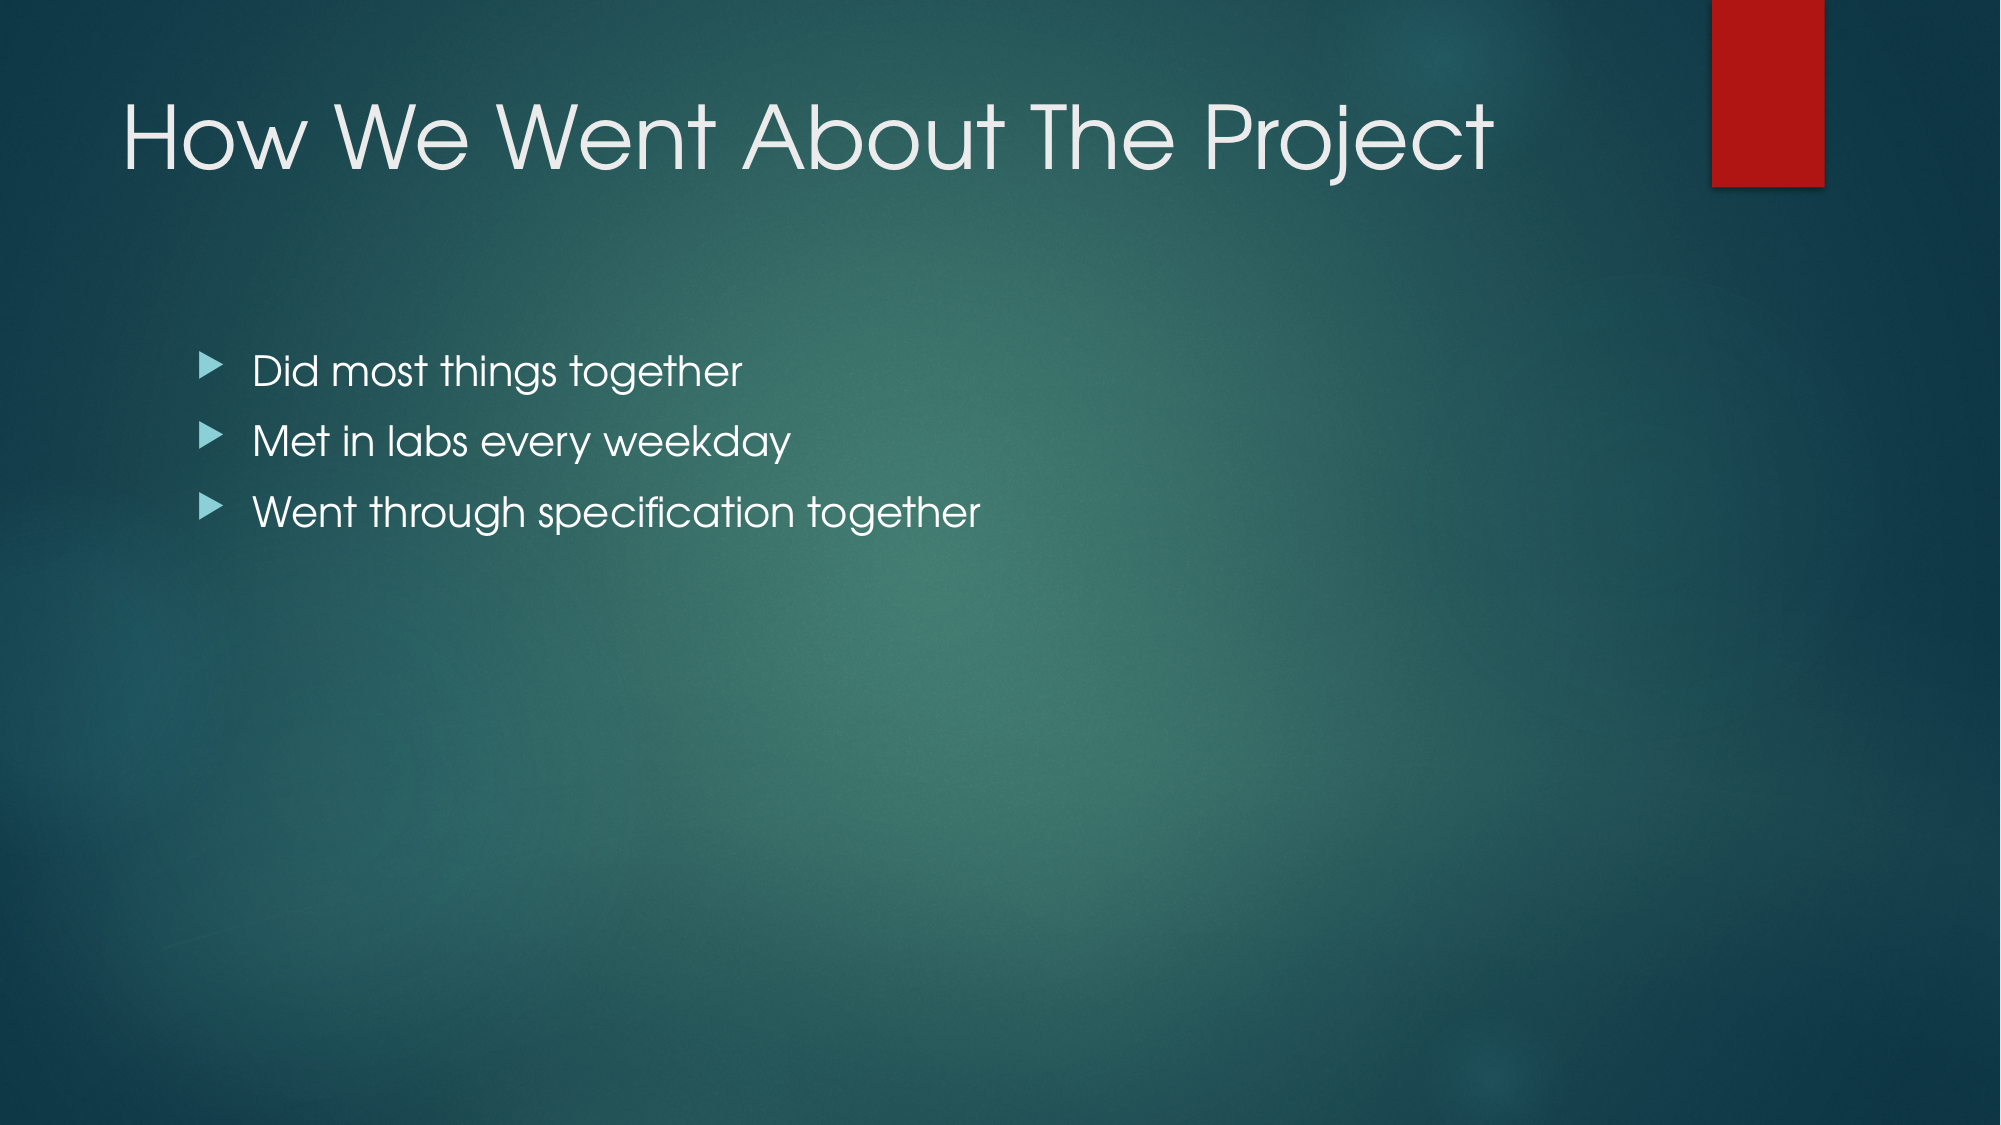

# How We Went About The Project
Did most things together
Met in labs every weekday
Went through specification together